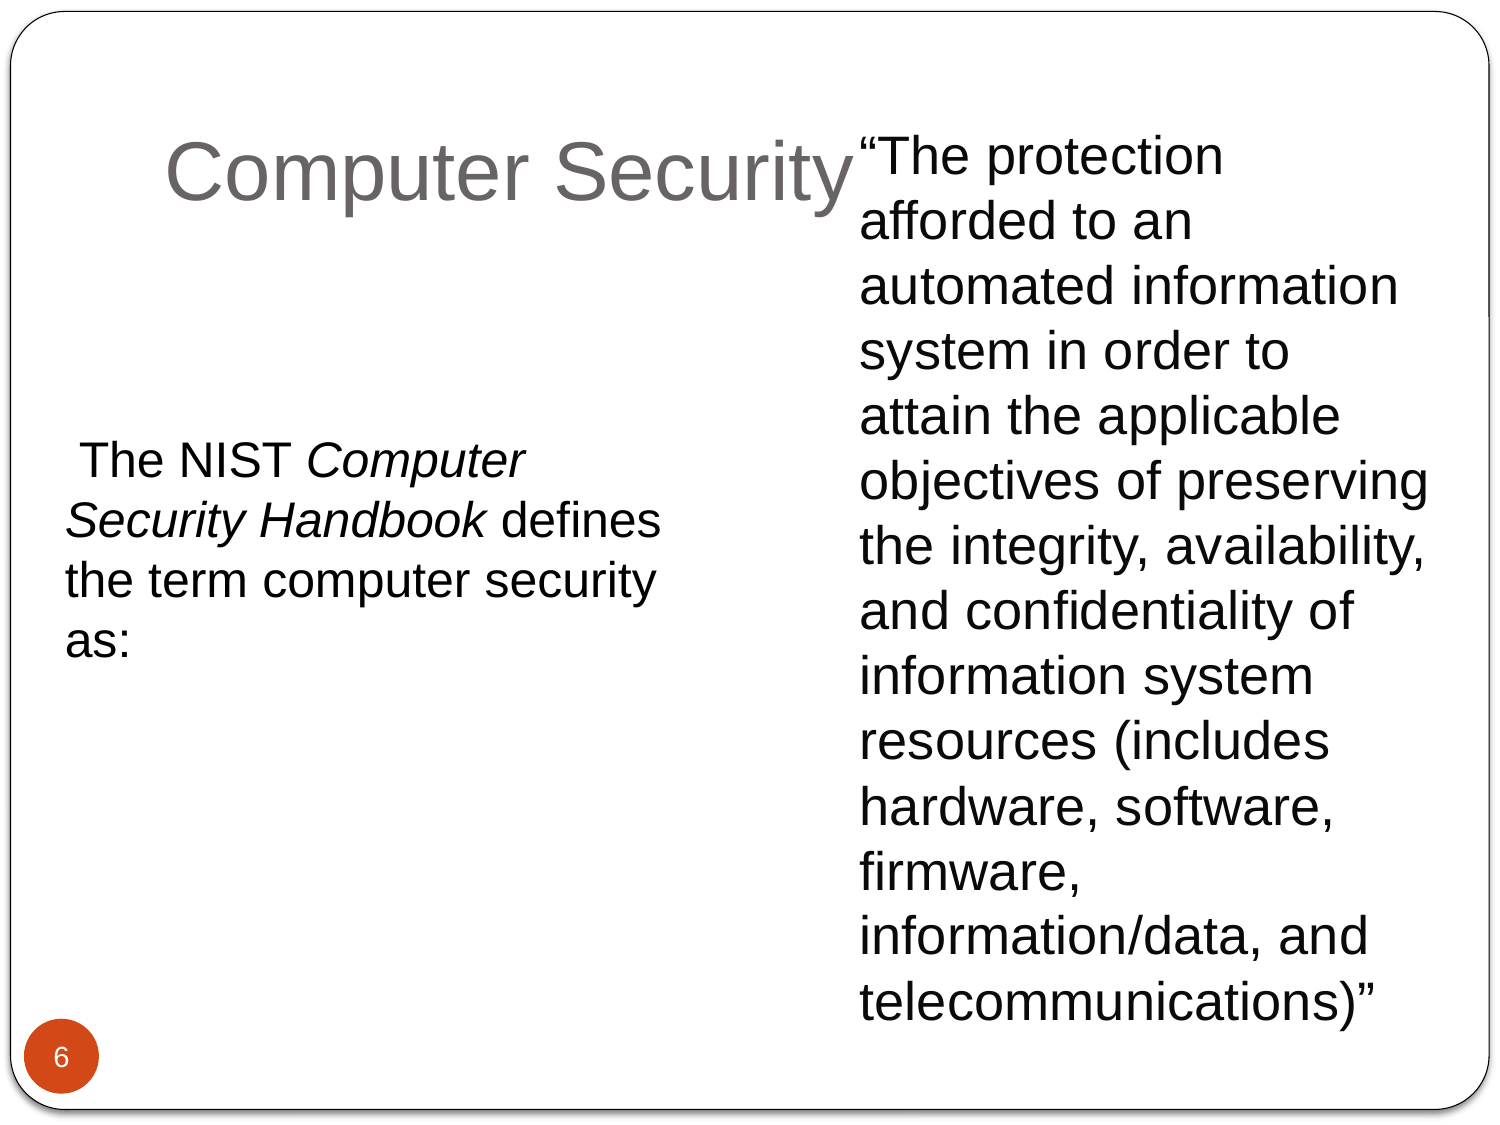

# Computer Security
   “The protection afforded to an automated information system in order to attain the applicable objectives of preserving the integrity, availability, and confidentiality of information system resources (includes hardware, software, firmware, information/data, and telecommunications)”

 The NIST Computer Security Handbook defines the term computer security as:

6